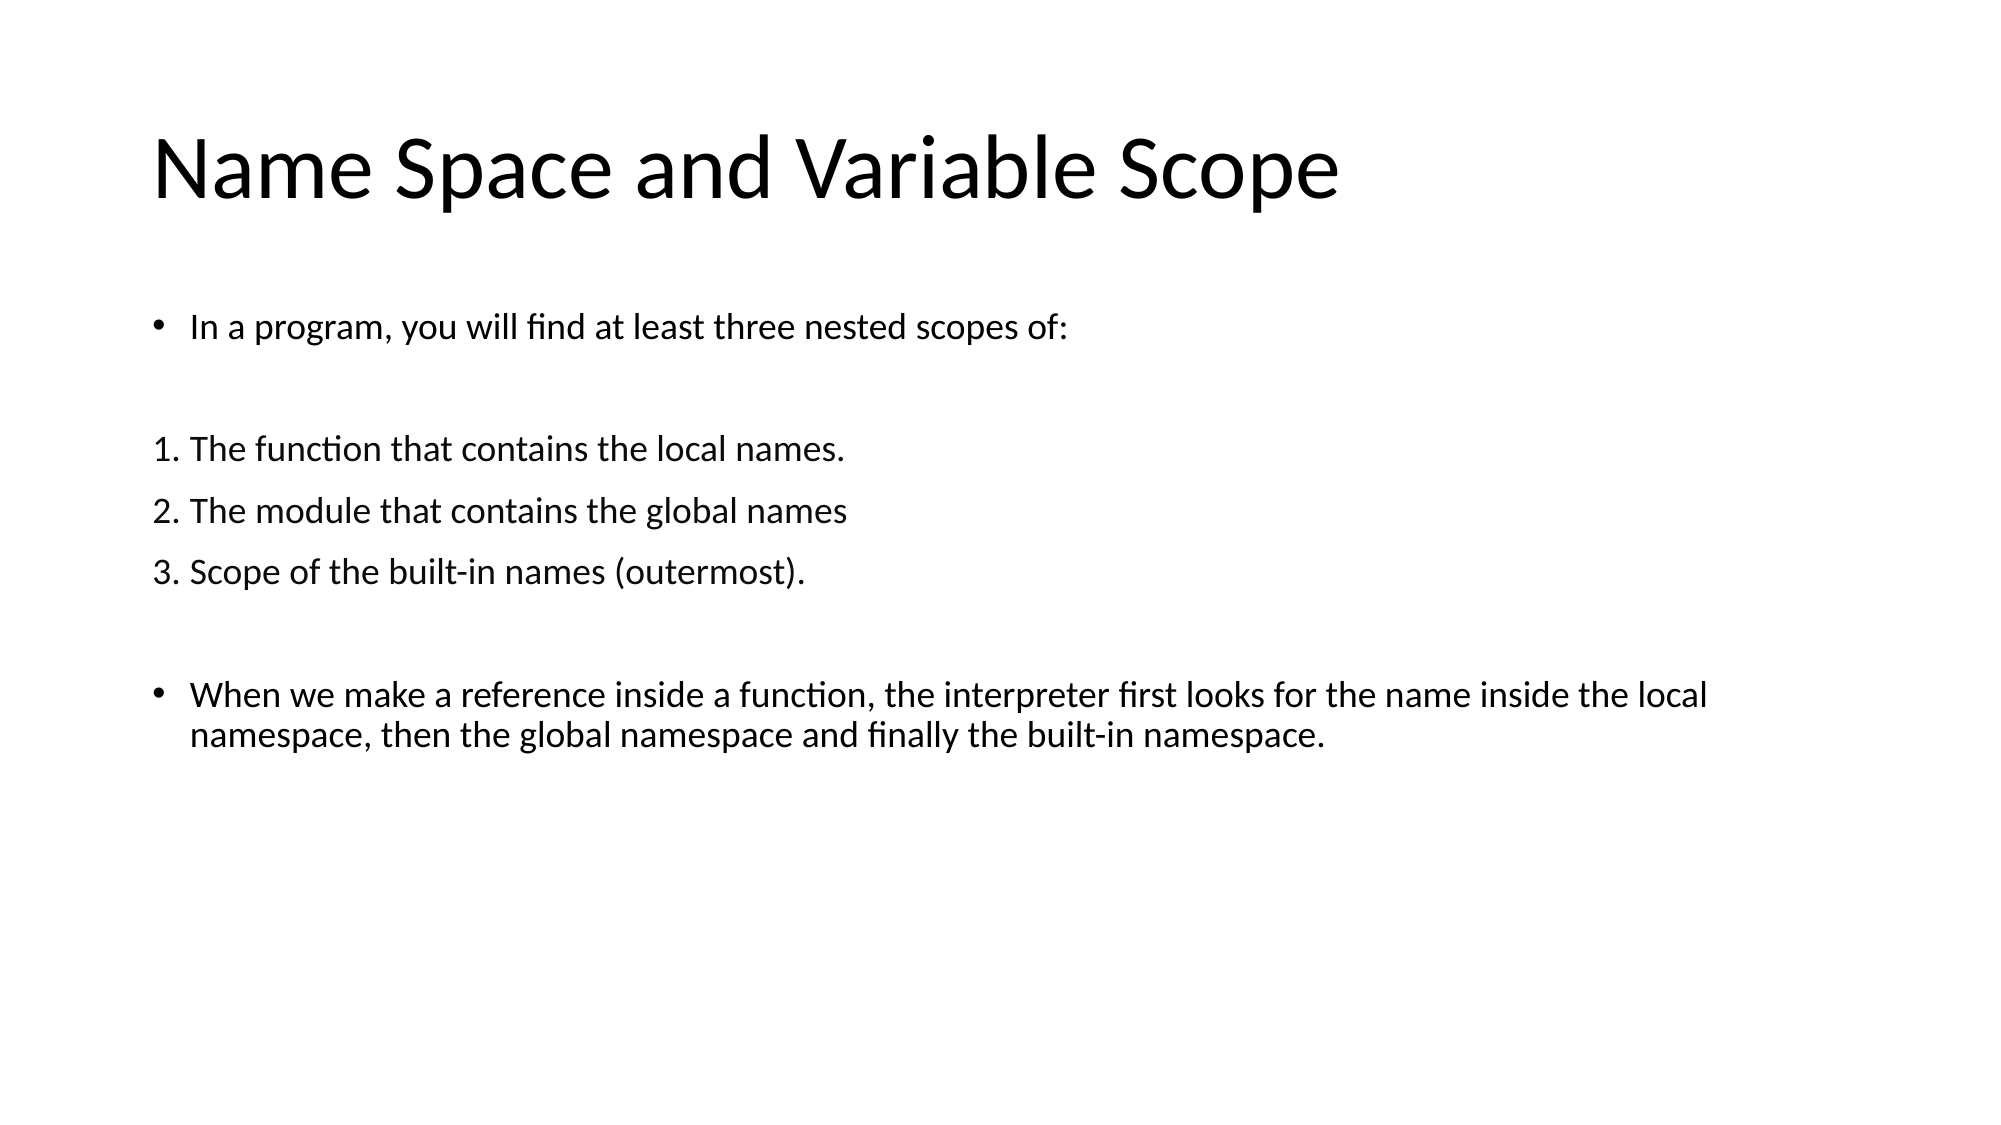

# Name Space and Variable Scope
In a program, you will find at least three nested scopes of:

The function that contains the local names.
The module that contains the global names
Scope of the built-in names (outermost).

When we make a reference inside a function, the interpreter first looks for the name inside the local namespace, then the global namespace and finally the built-in namespace.